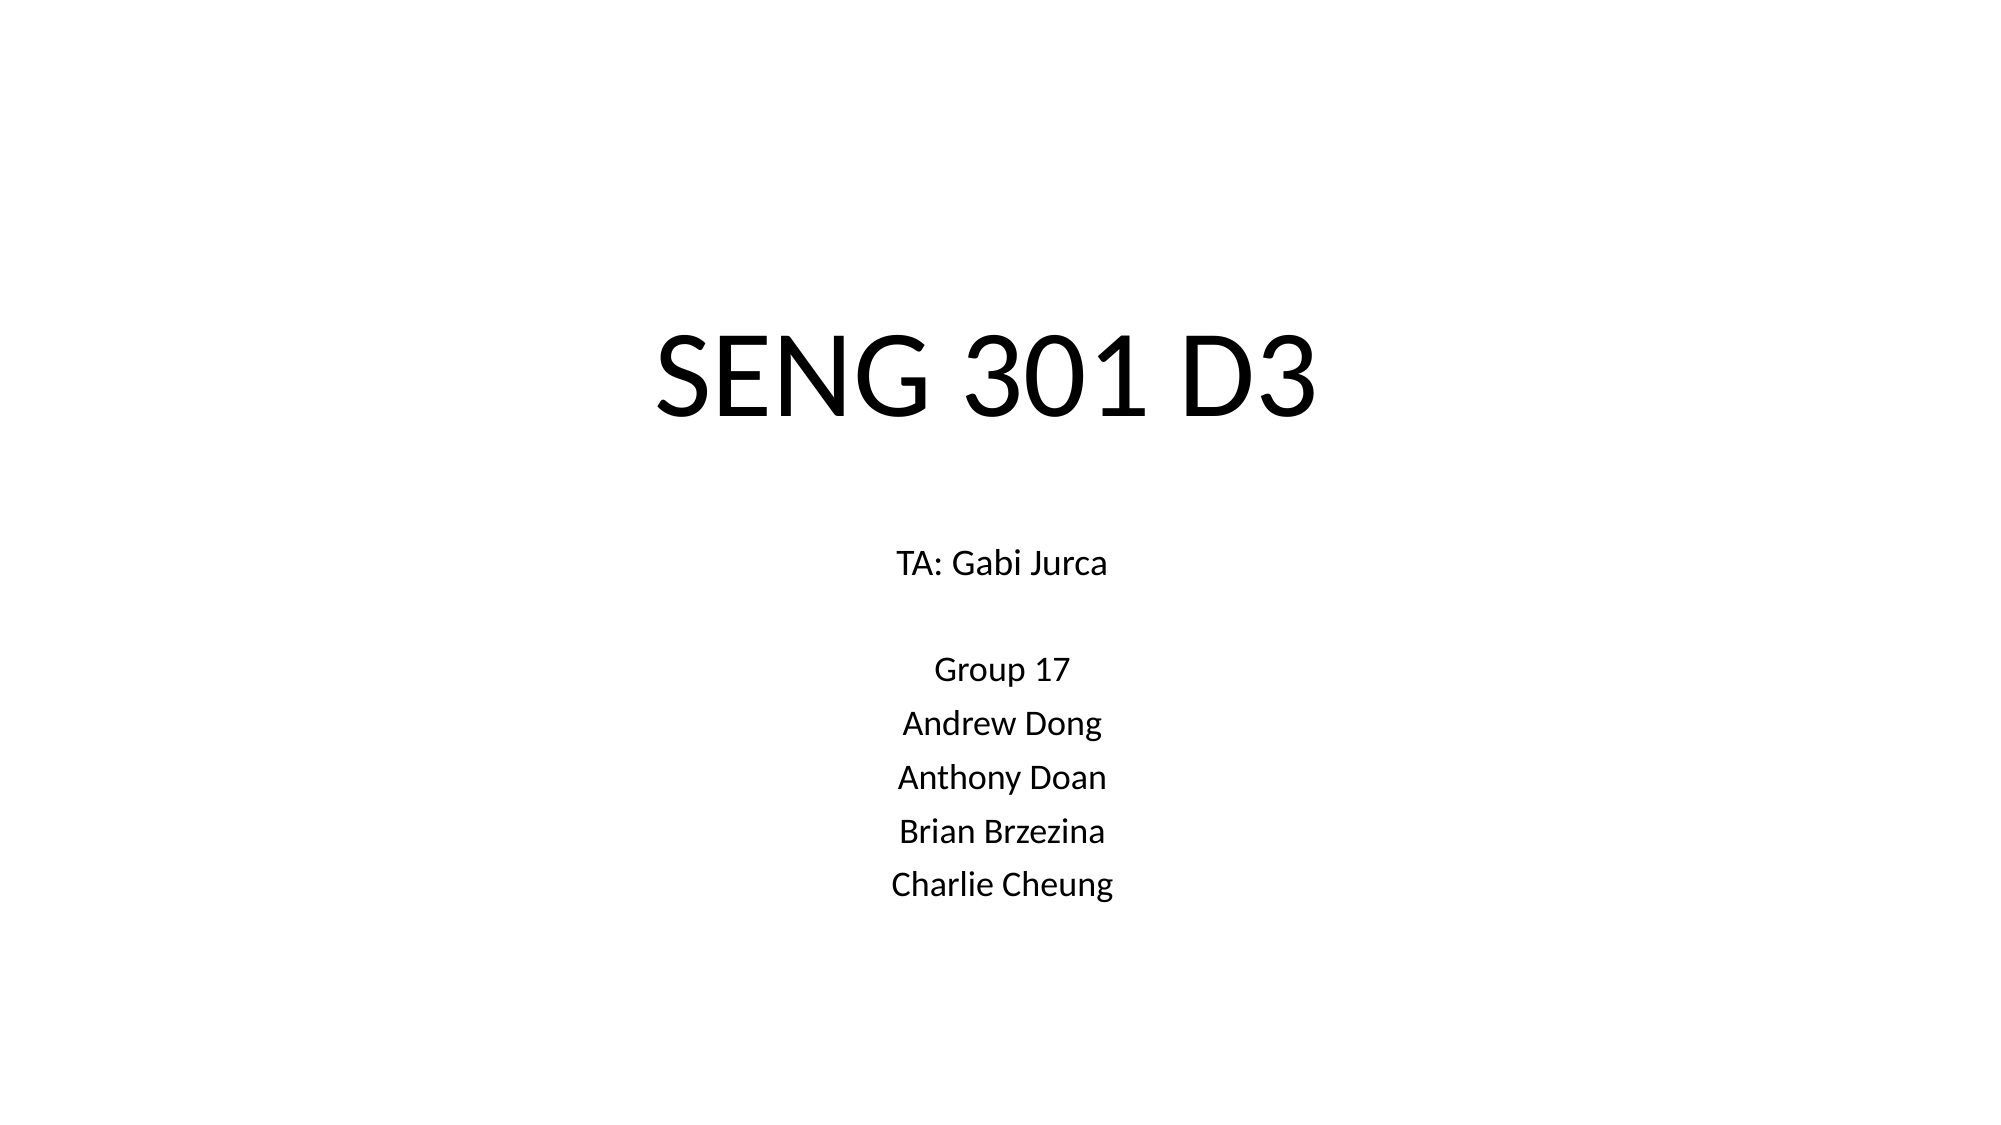

# SENG 301 D3
TA: Gabi Jurca
Group 17
Andrew Dong
Anthony Doan
Brian Brzezina
Charlie Cheung